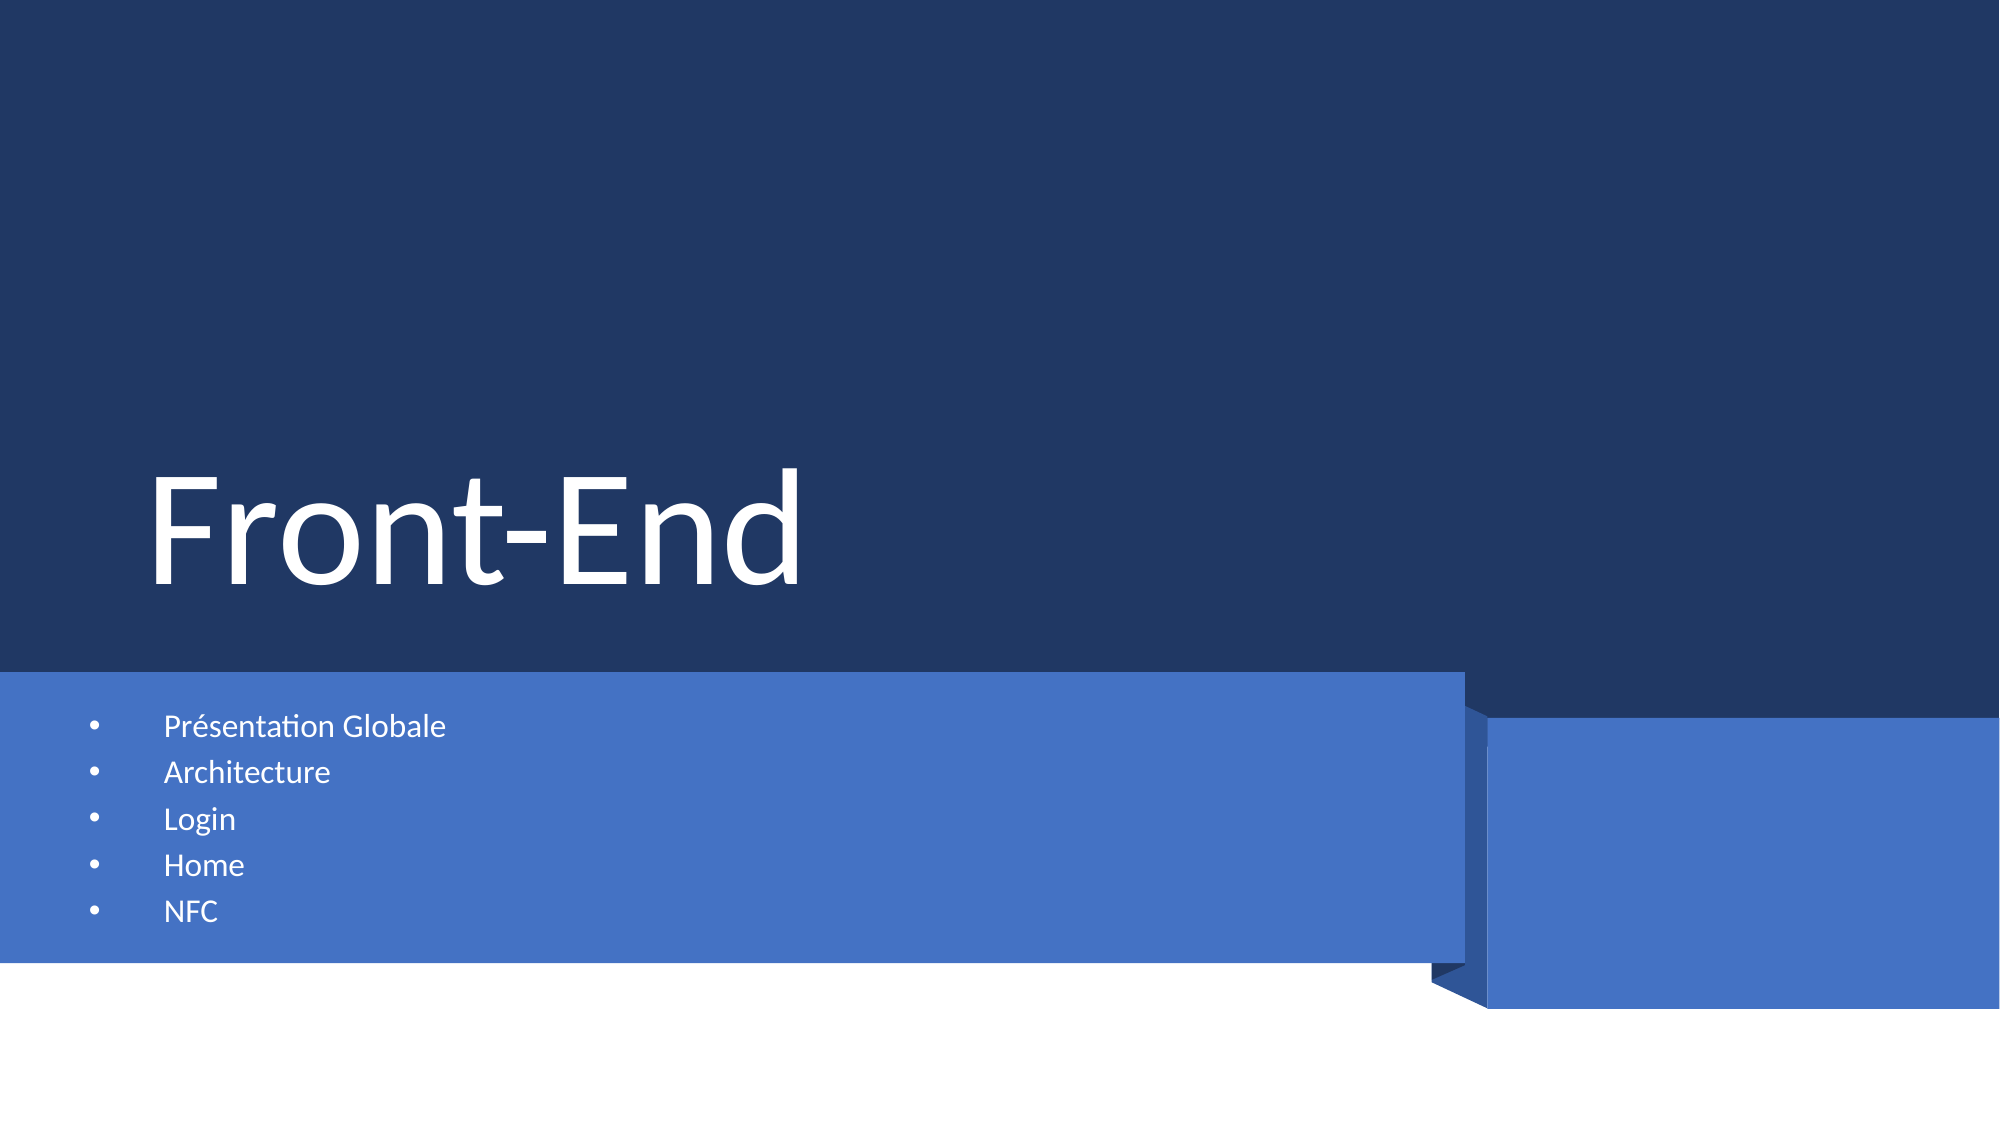

# Front-End

Présentation Globale
Architecture
Login
Home
NFC